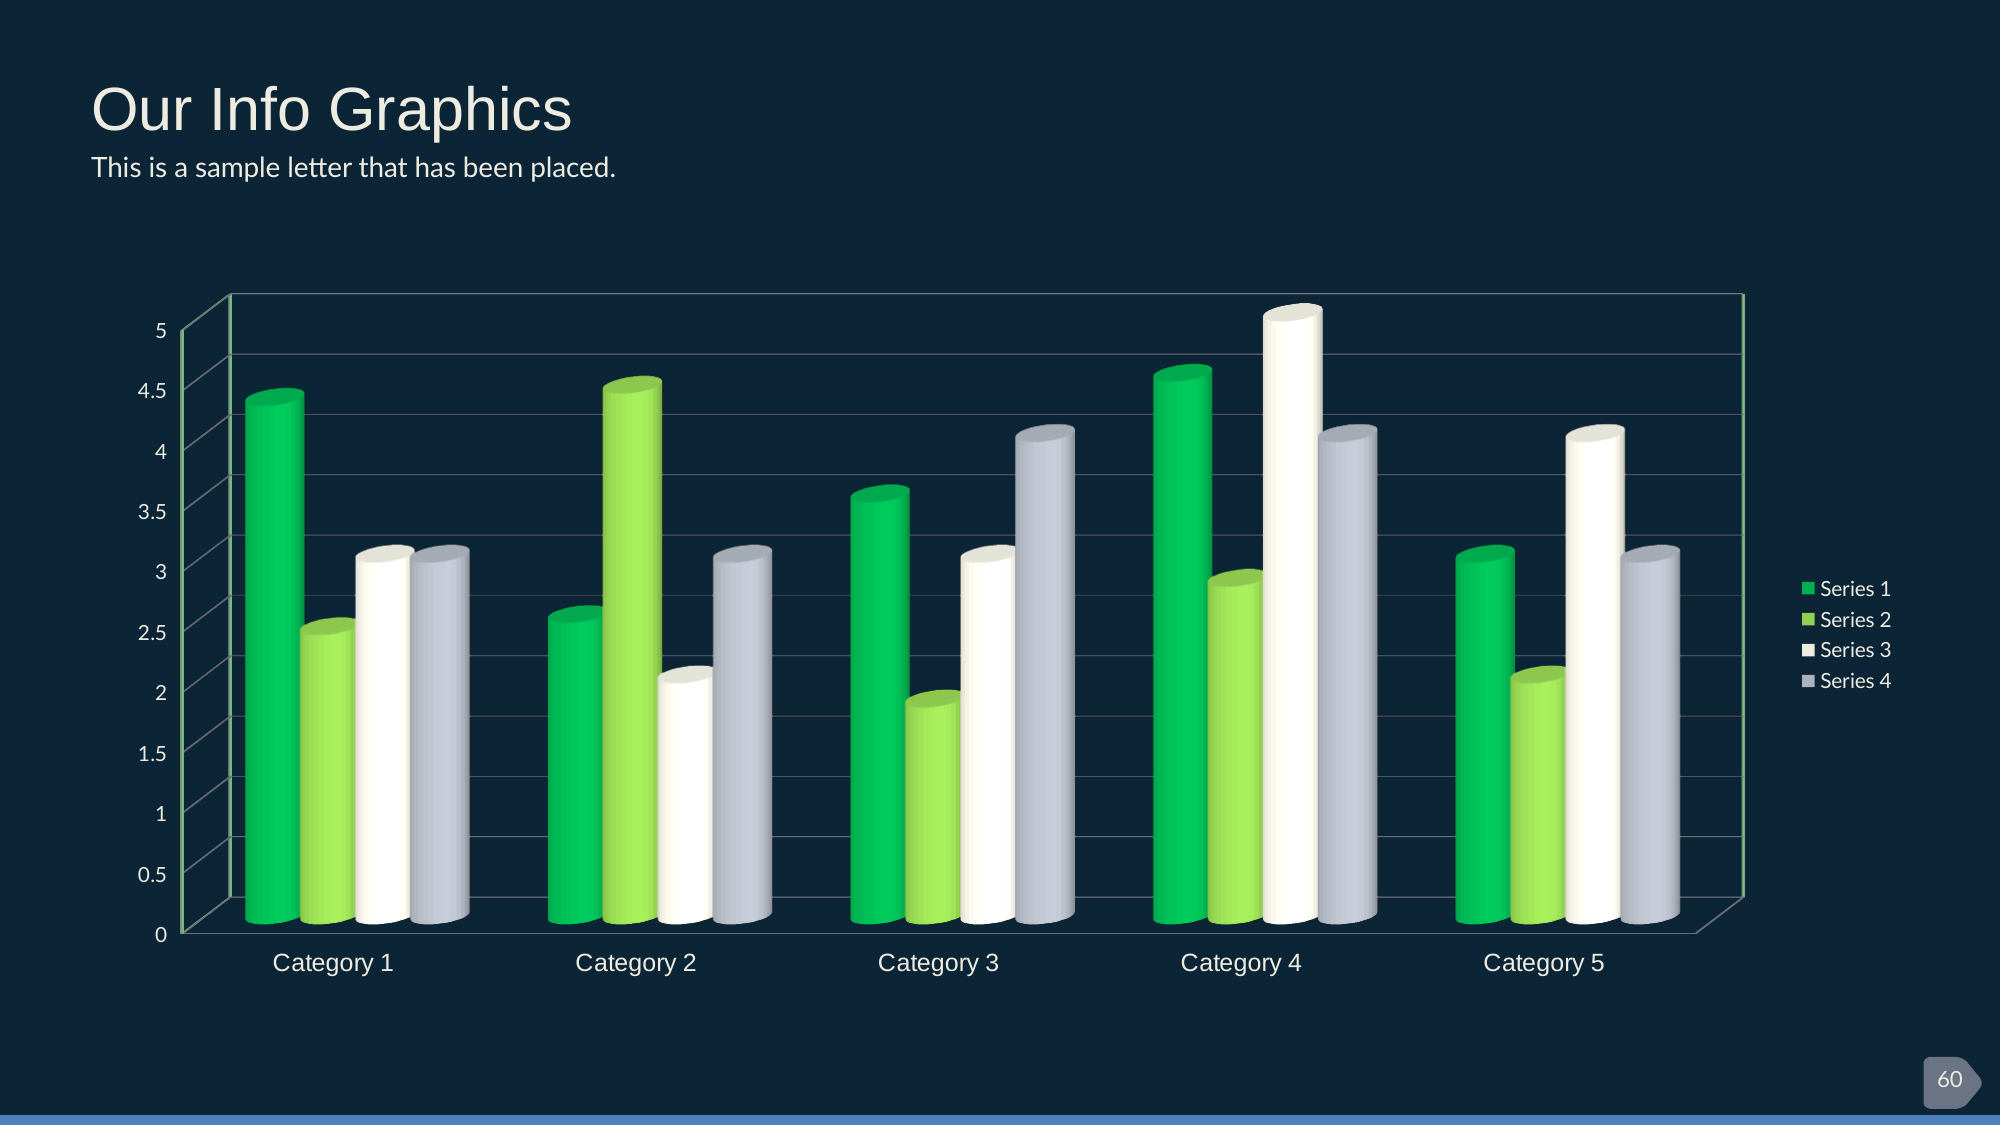

Our Info Graphics
This is a sample letter that has been placed.

[unsupported chart]

60